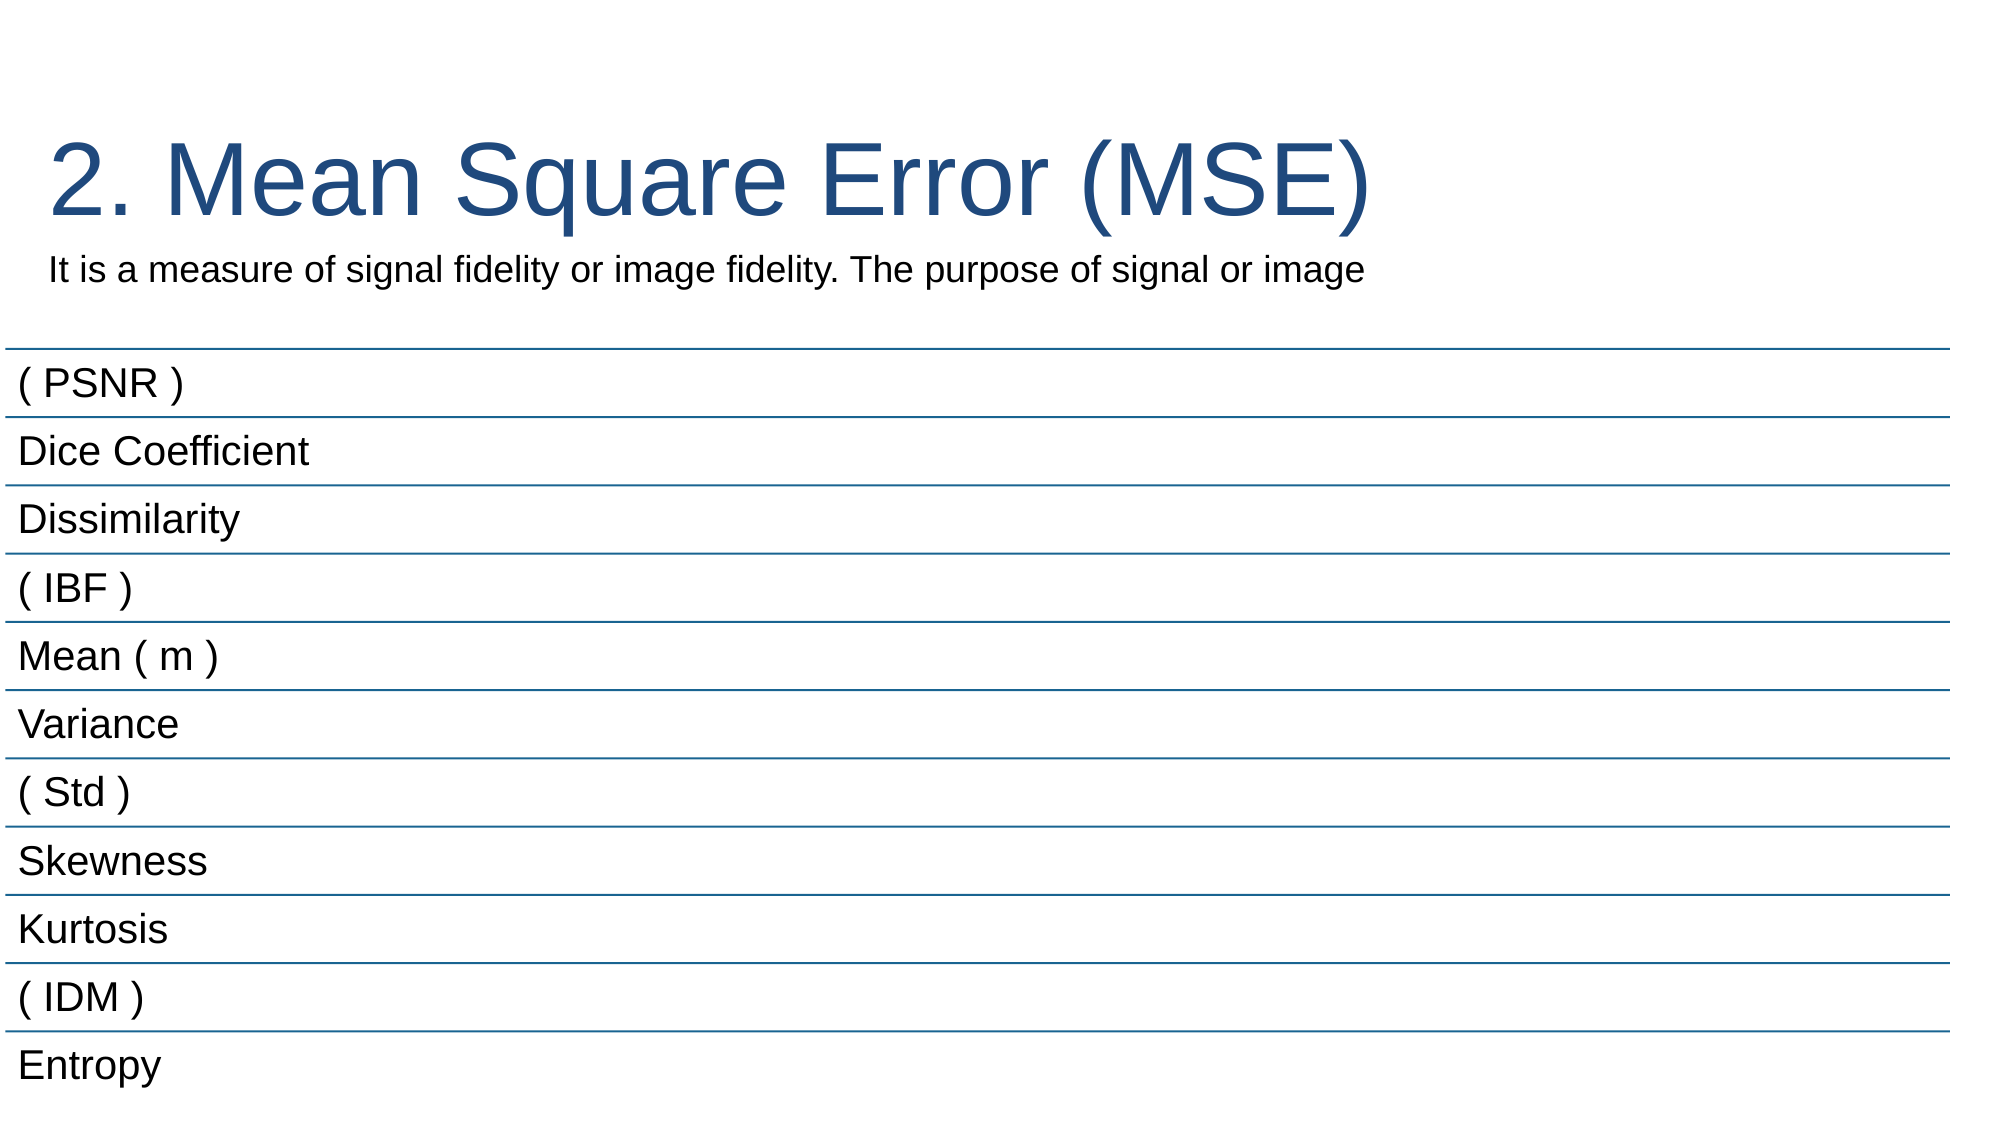

# 2. Mean Square Error (MSE)
It is a measure of signal fidelity or image fidelity. The purpose of signal or image
( PSNR )
Dice Coefficient
Dissimilarity
( IBF )
Mean ( m )
Variance
( Std )
Skewness
Kurtosis
( IDM )
Entropy